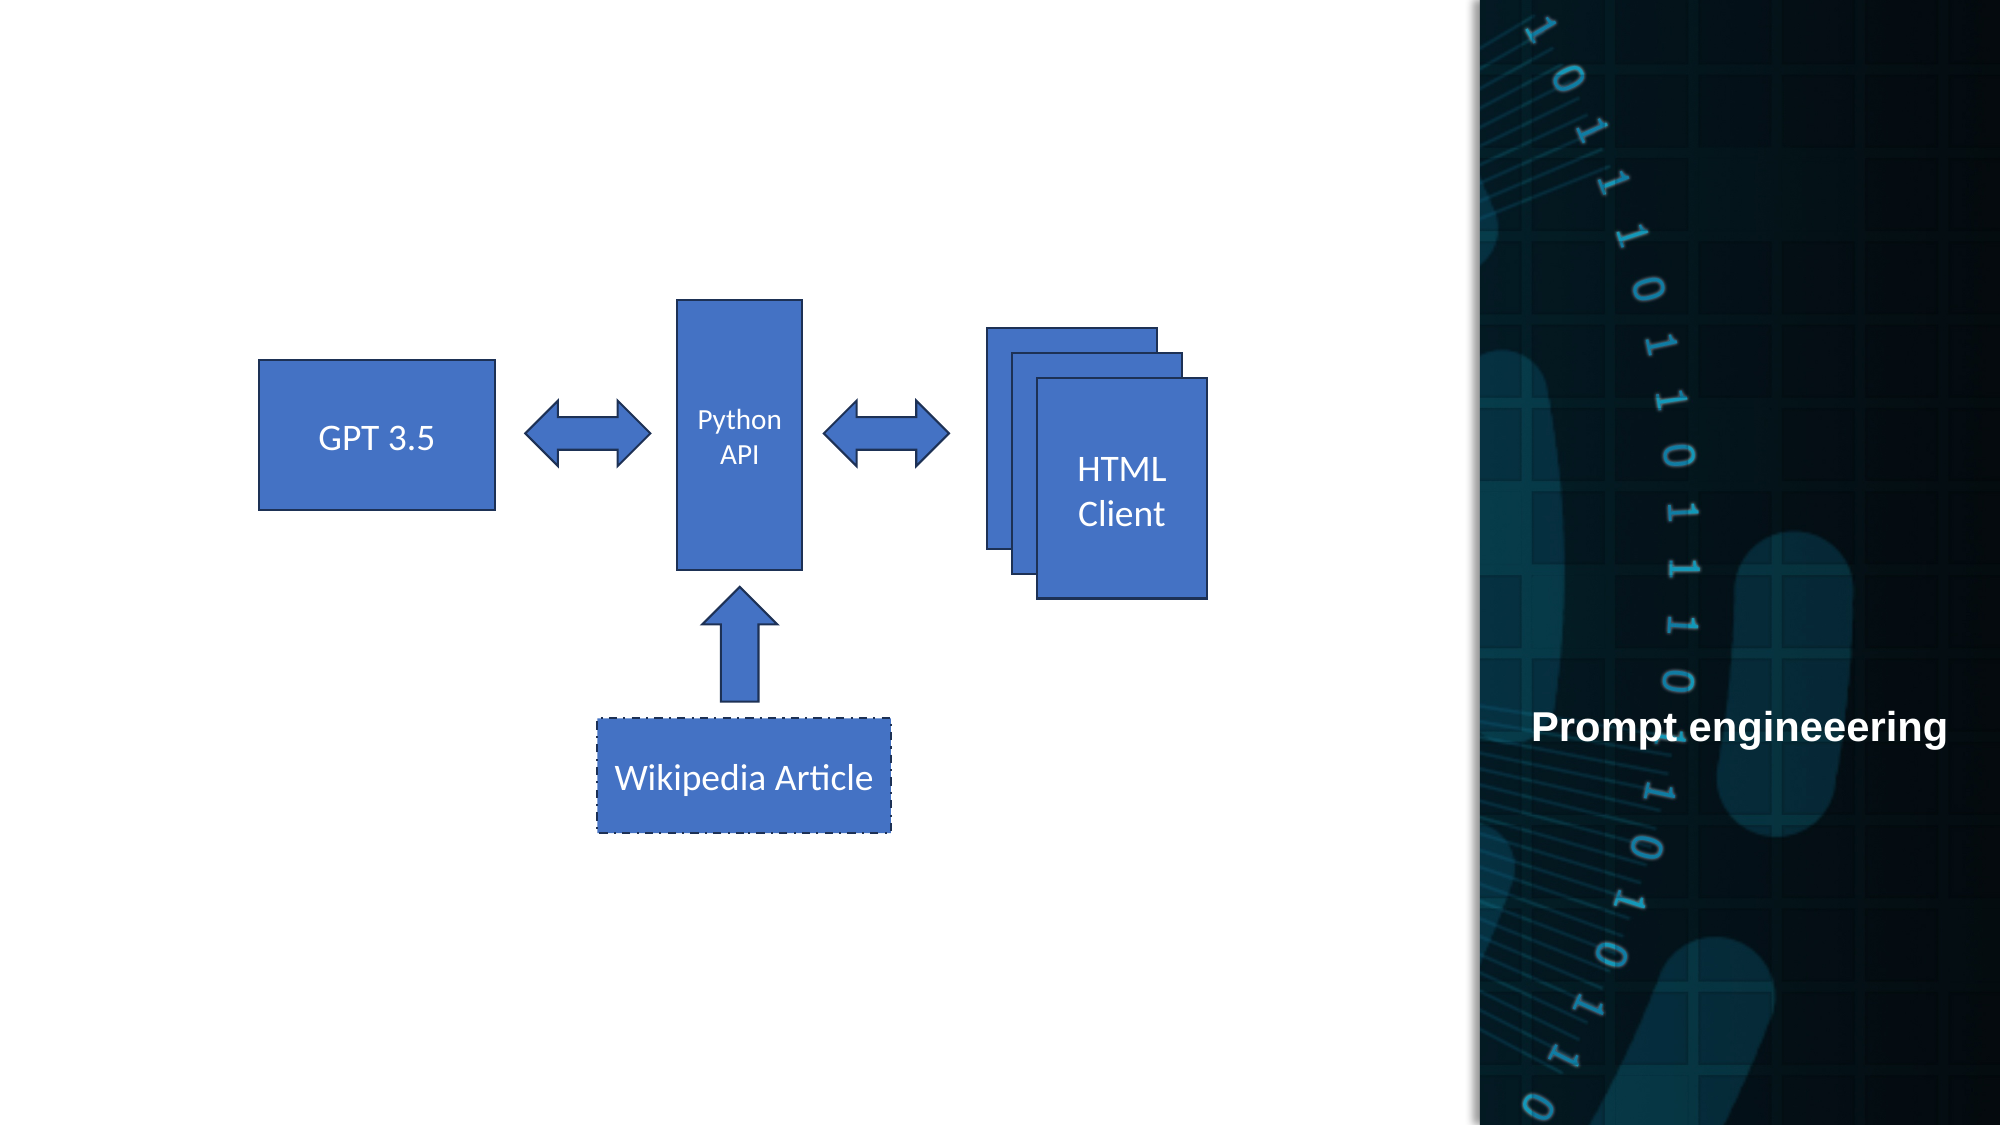

Prompt engineeering
Python API
Client
App
Context
Client
App
Context
GPT 3.5
HTML Client

Wikipedia Article